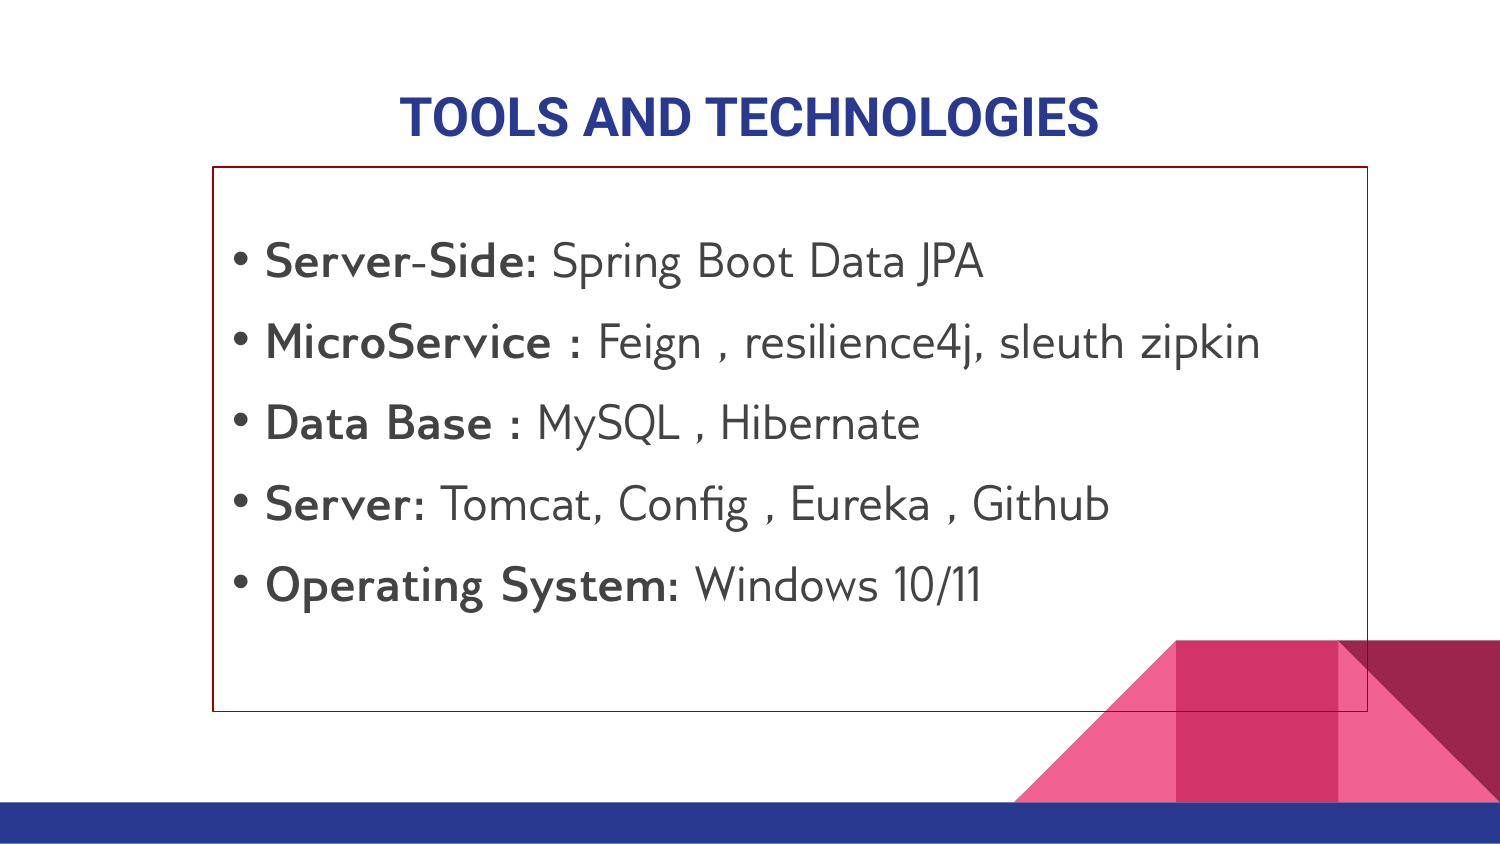

# TOOLS AND TECHNOLOGIES

Server-Side: Spring Boot Data JPA
MicroService : Feign , resilience4j, sleuth zipkin
Data Base : MySQL , Hibernate
Server: Tomcat, Config , Eureka , Github
Operating System: Windows 10/11